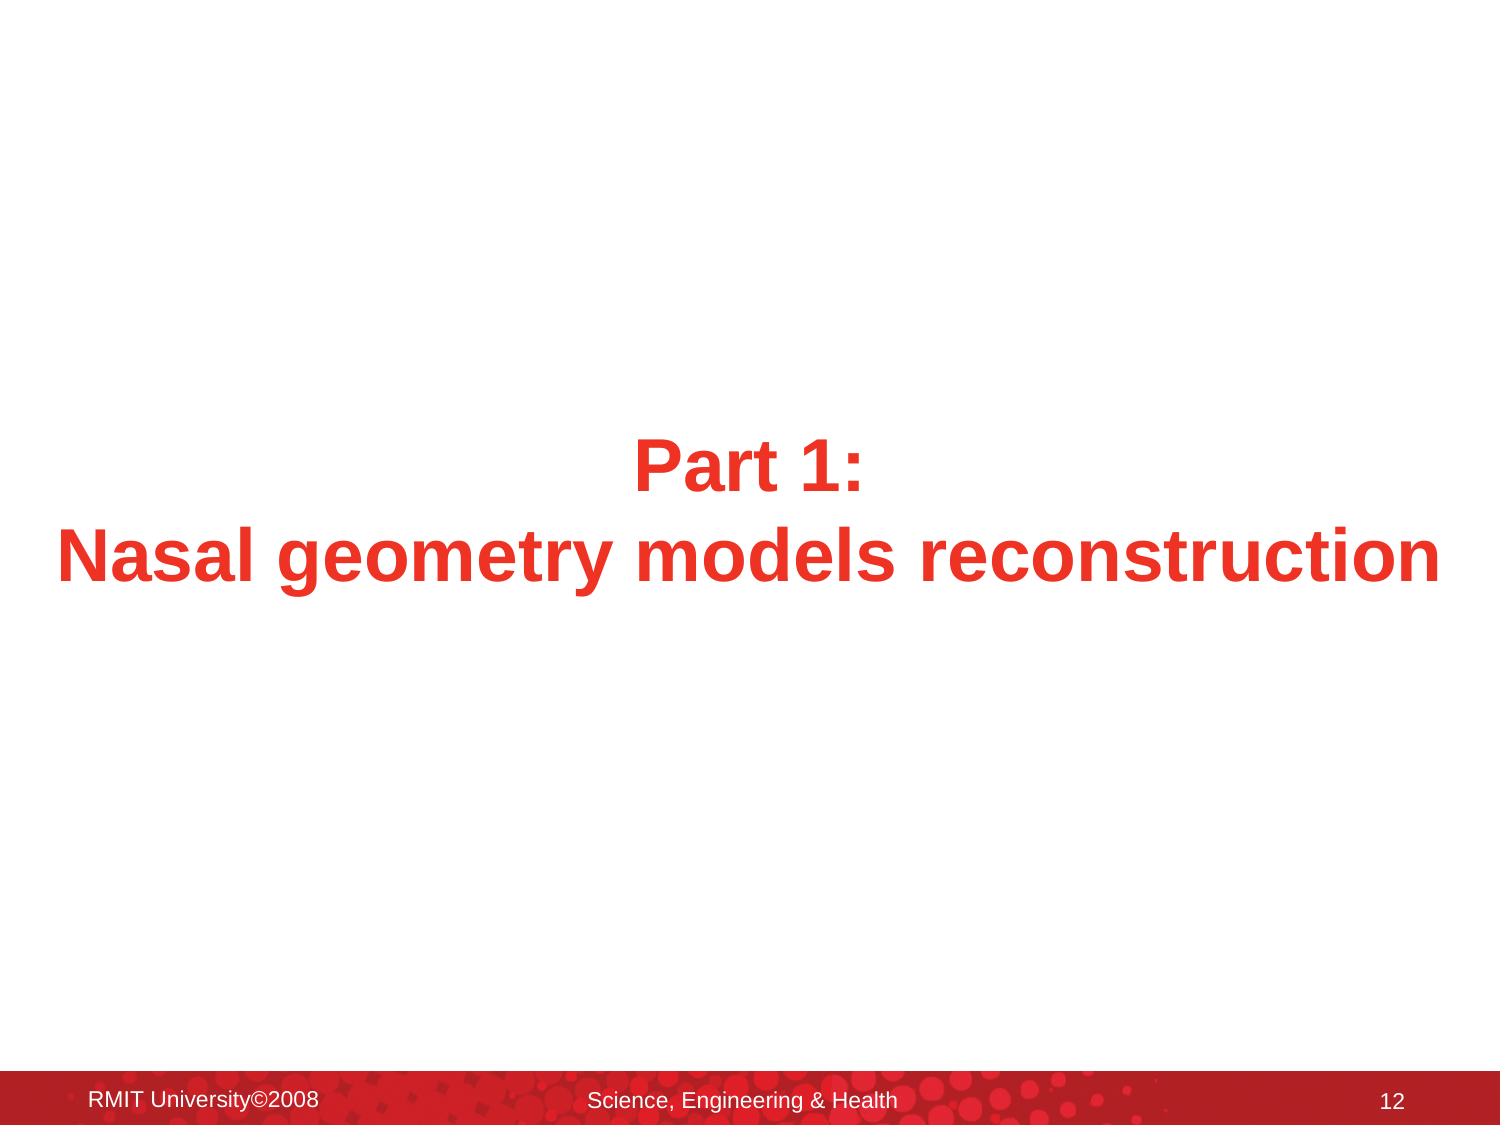

Part 1:
Nasal geometry models reconstruction
RMIT University©2008
Science, Engineering & Health
12